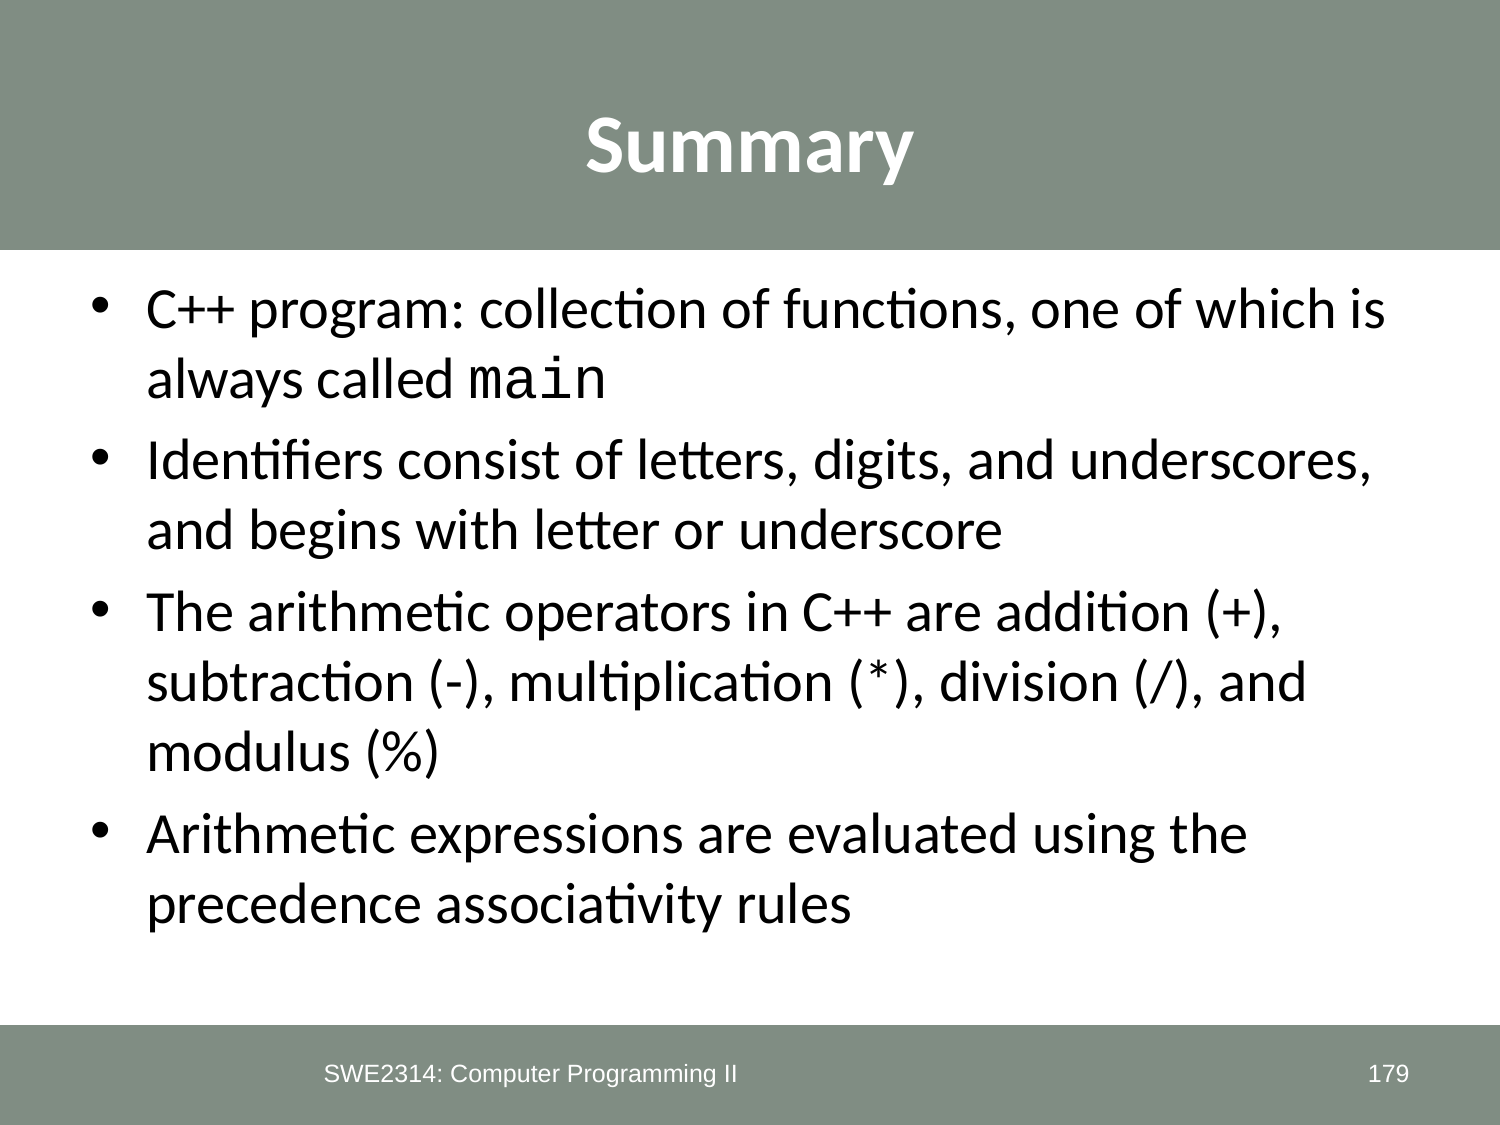

# Summary
C++ program: collection of functions, one of which is always called main
Identifiers consist of letters, digits, and underscores, and begins with letter or underscore
The arithmetic operators in C++ are addition (+), subtraction (-), multiplication (*), division (/), and modulus (%)
Arithmetic expressions are evaluated using the precedence associativity rules
SWE2314: Computer Programming II
179